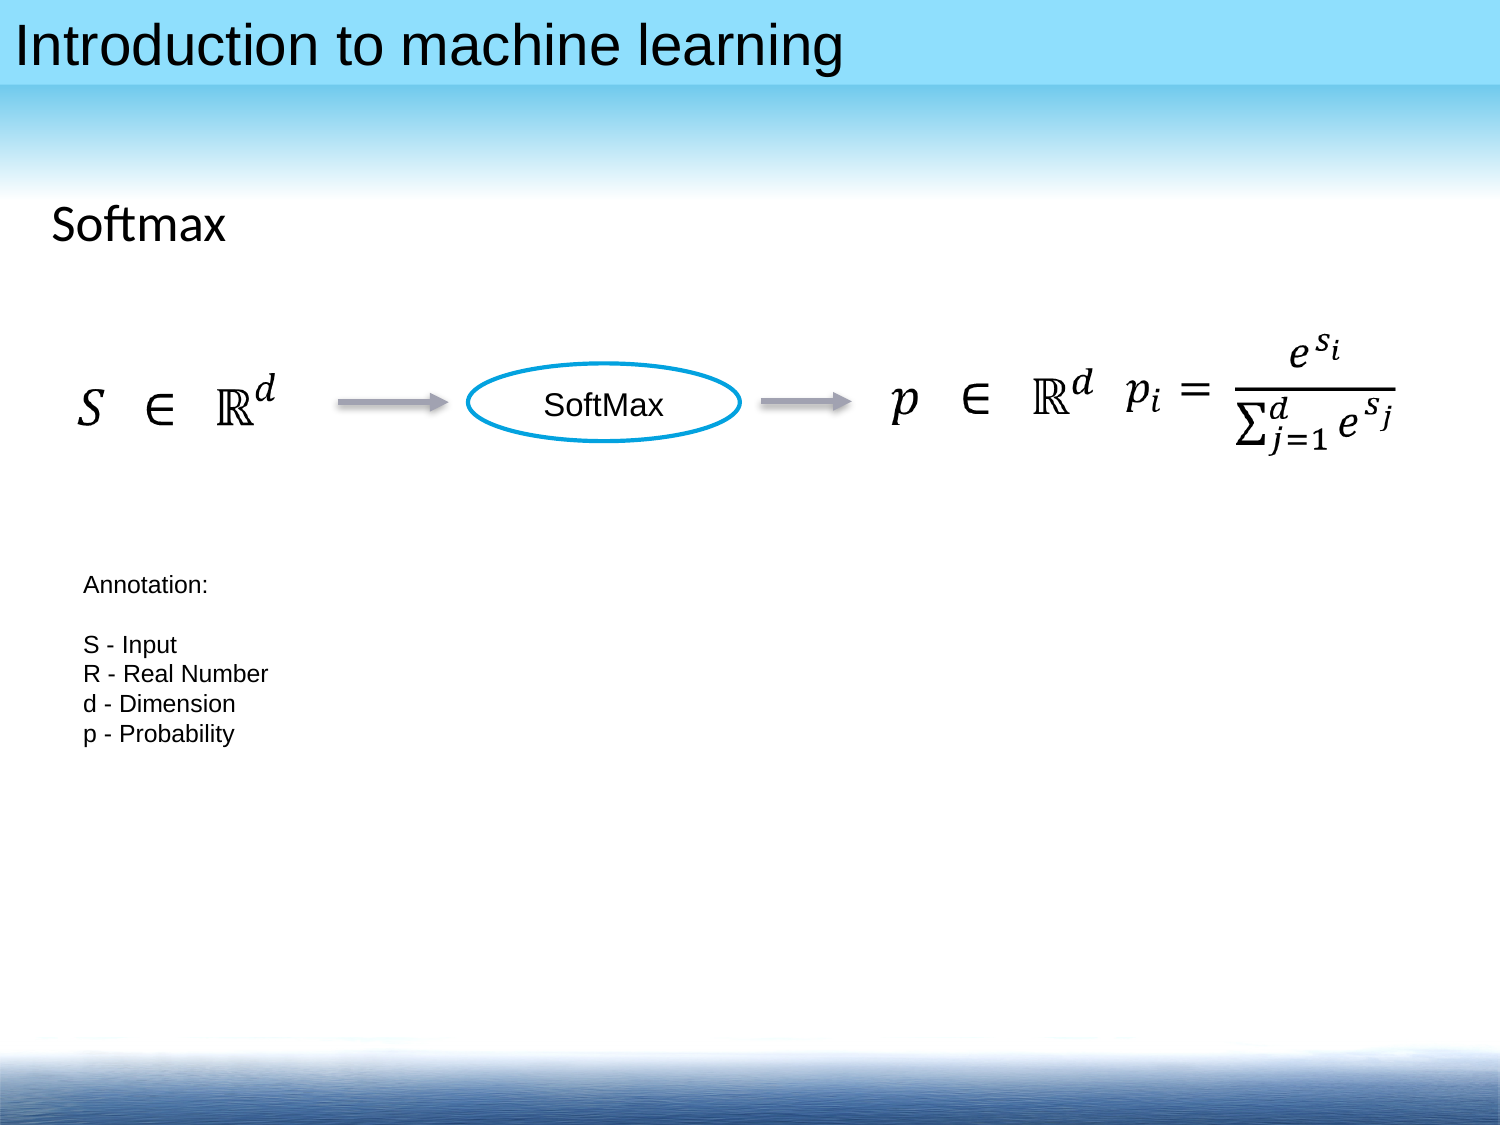

# Softmax

SoftMax
Annotation:

S - Input
R - Real Number
d - Dimension
p - Probability